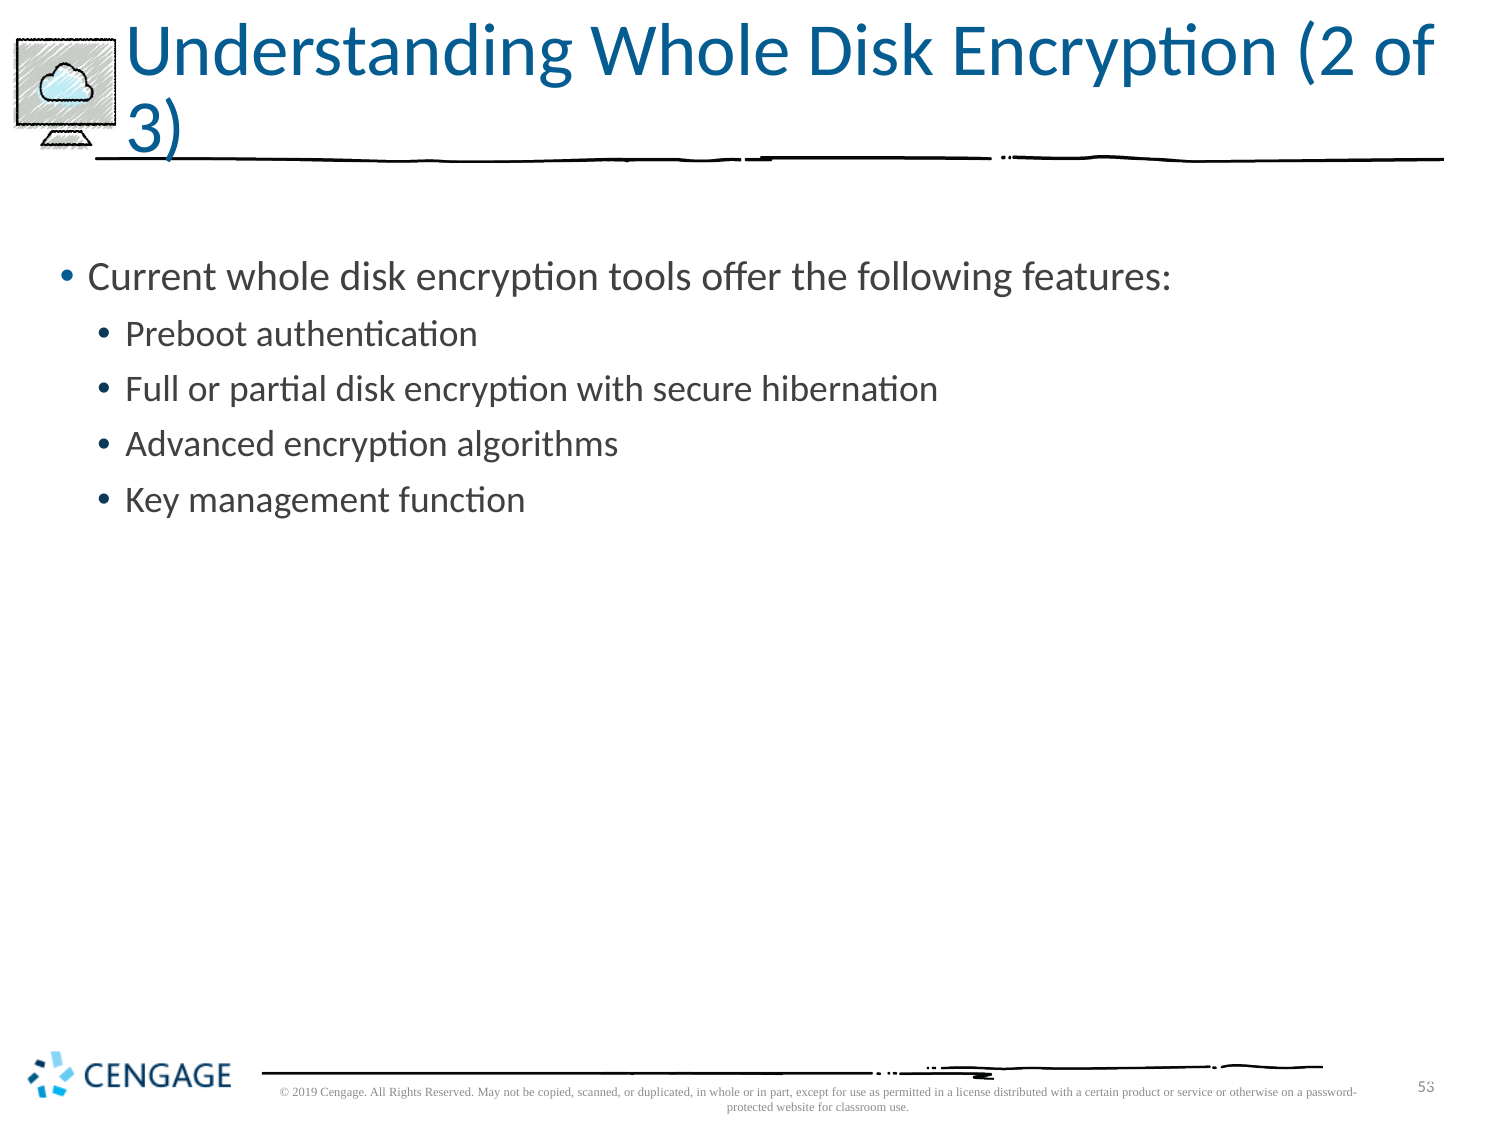

# Understanding Whole Disk Encryption (2 of 3)
Current whole disk encryption tools offer the following features:
Preboot authentication
Full or partial disk encryption with secure hibernation
Advanced encryption algorithms
Key management function
53
© 2019 Cengage. All Rights Reserved. May not be copied, scanned, or duplicated, in whole or in part, except for use as permitted in a license distributed with a certain product or service or otherwise on a password-protected website for classroom use.